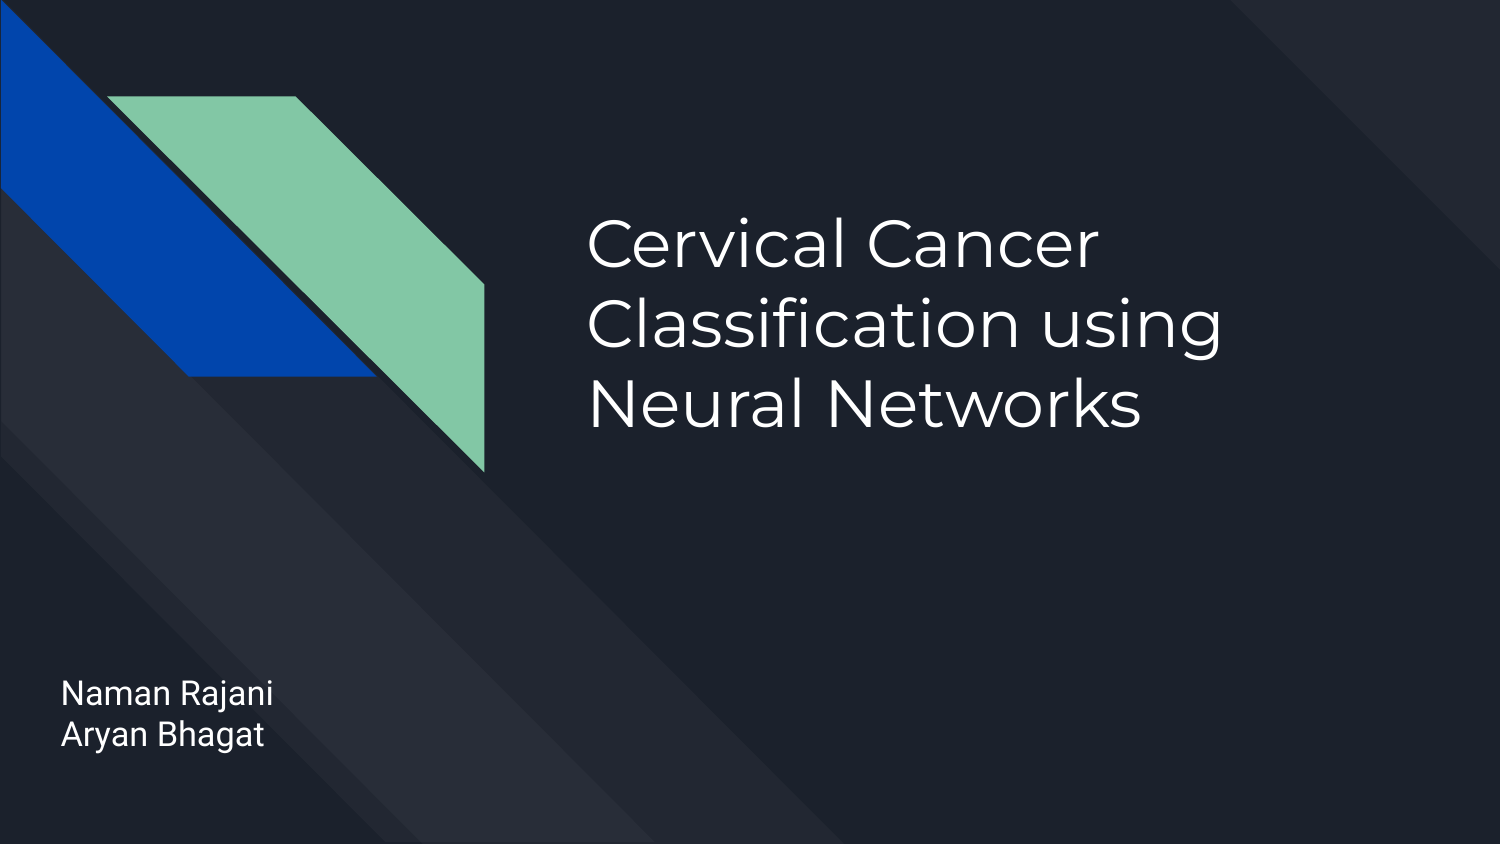

# Cervical Cancer Classification using Neural Networks

Naman Rajani
Aryan Bhagat